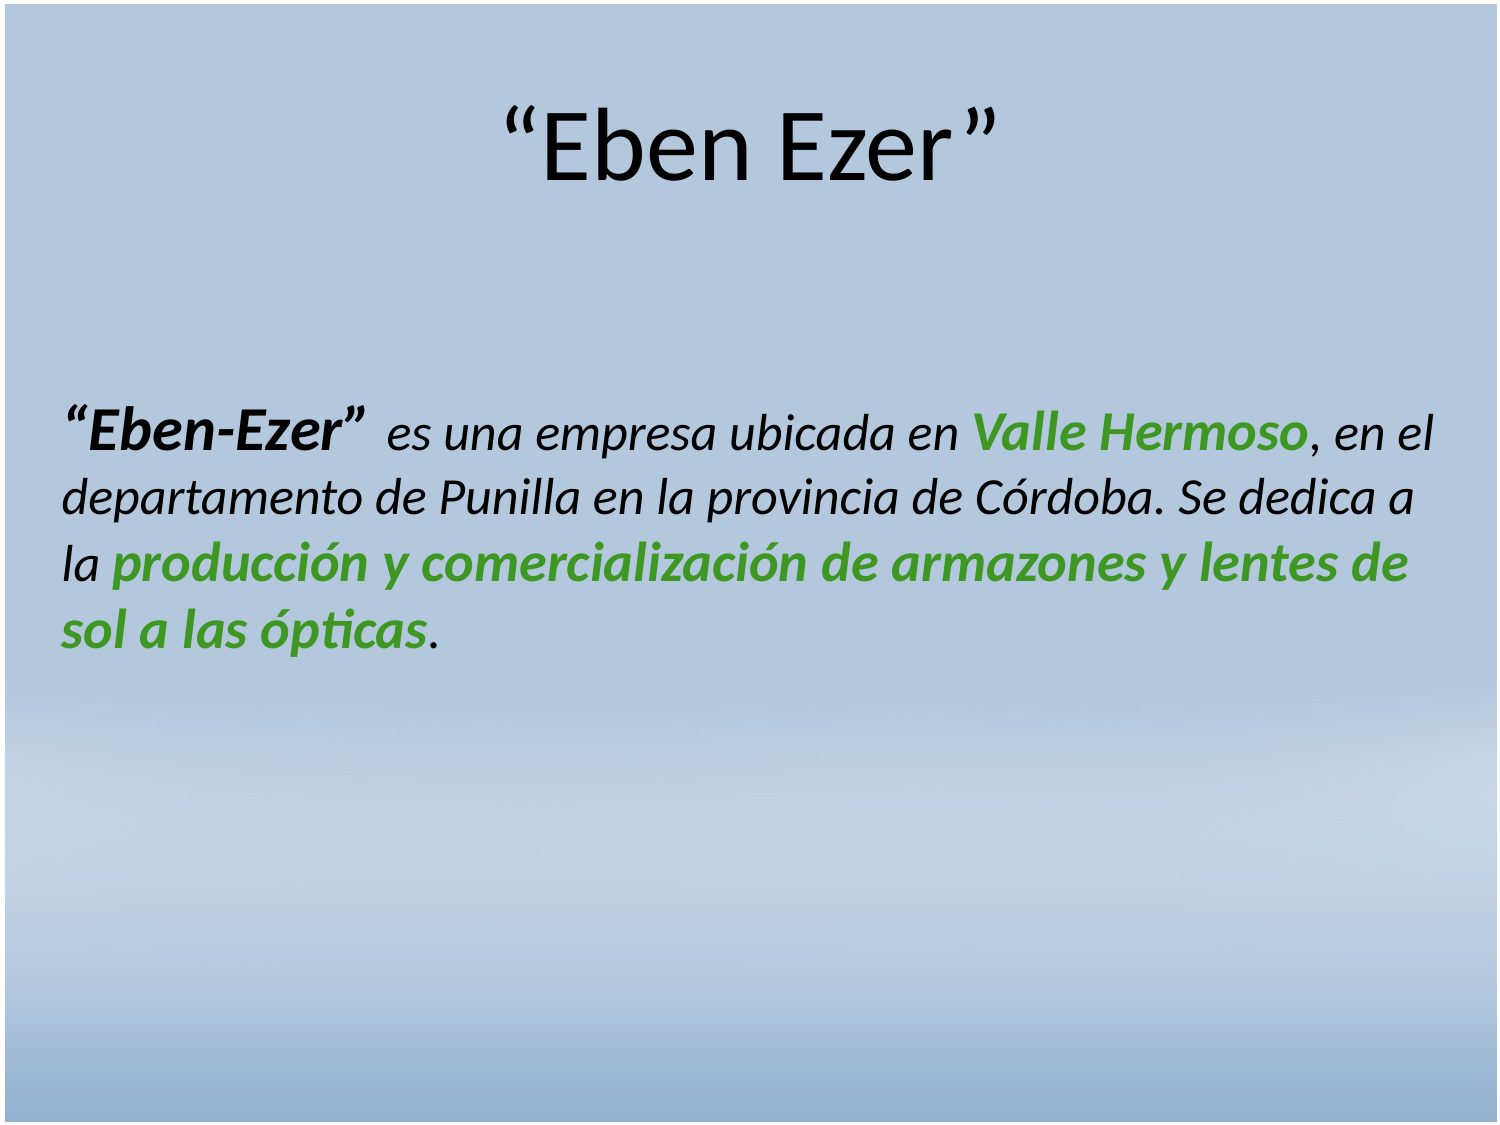

# “Eben Ezer”
“Eben-Ezer” es una empresa ubicada en Valle Hermoso, en el
departamento de Punilla en la provincia de Córdoba. Se dedica a la producción y comercialización de armazones y lentes de sol a las ópticas.